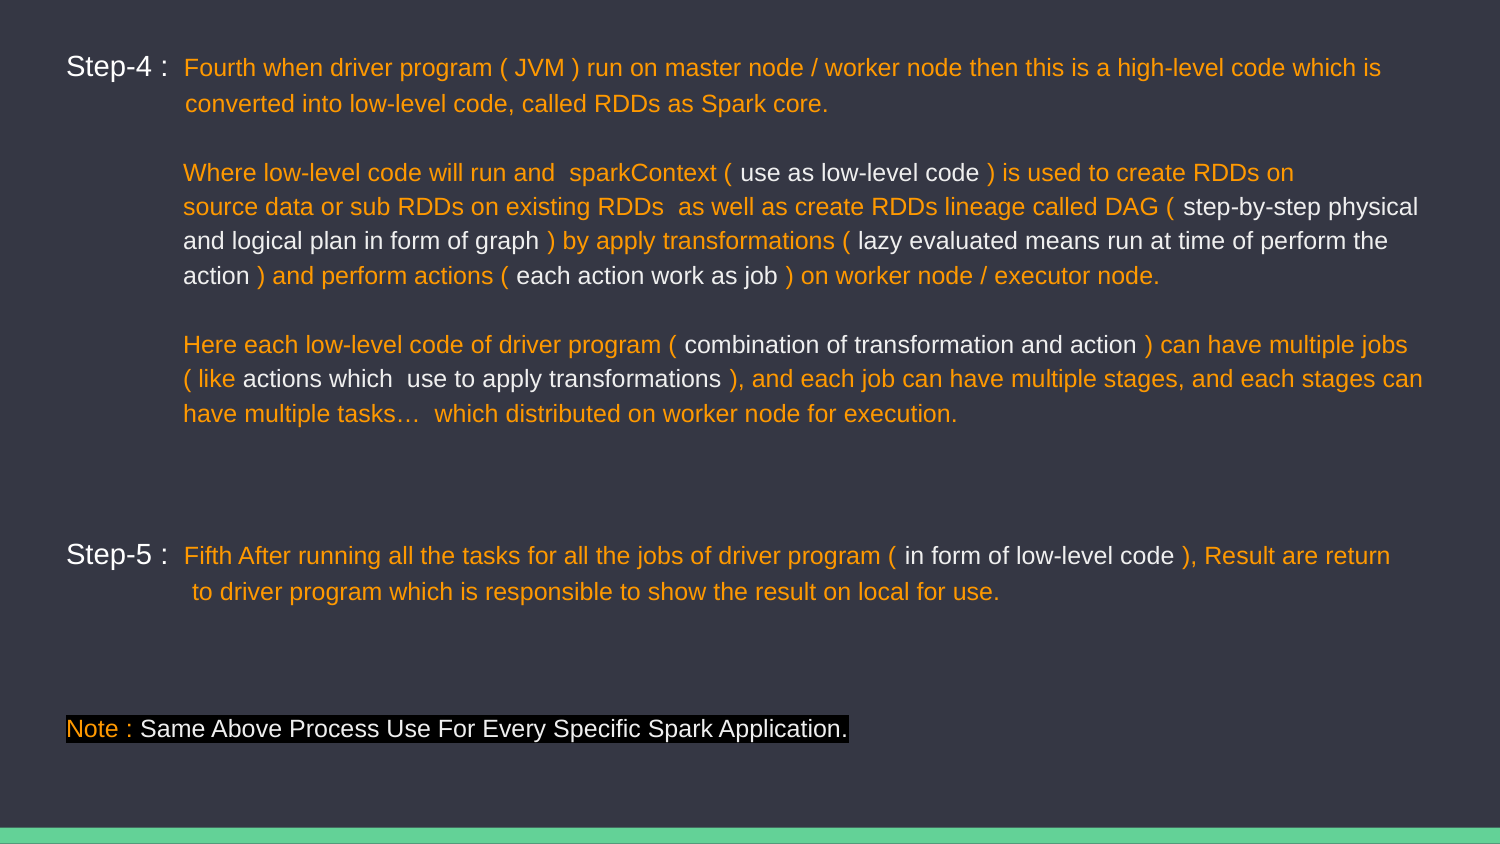

Step-4 :  Fourth when driver program ( JVM ) run on master node / worker node then this is a high-level code which is
                 converted into low-level code, called RDDs as Spark core.

      Where low-level code will run and  sparkContext ( use as low-level code ) is used to create RDDs on
      source data or sub RDDs on existing RDDs  as well as create RDDs lineage called DAG ( step-by-step physical
      and logical plan in form of graph ) by apply transformations ( lazy evaluated means run at time of perform the
      action ) and perform actions ( each action work as job ) on worker node / executor node.

      Here each low-level code of driver program ( combination of transformation and action ) can have multiple jobs
      ( like actions which  use to apply transformations ), and each job can have multiple stages, and each stages can
      have multiple tasks…  which distributed on worker node for execution.

Step-5 :  Fifth After running all the tasks for all the jobs of driver program ( in form of low-level code ), Result are return
                  to driver program which is responsible to show the result on local for use.

Note : Same Above Process Use For Every Specific Spark Application.